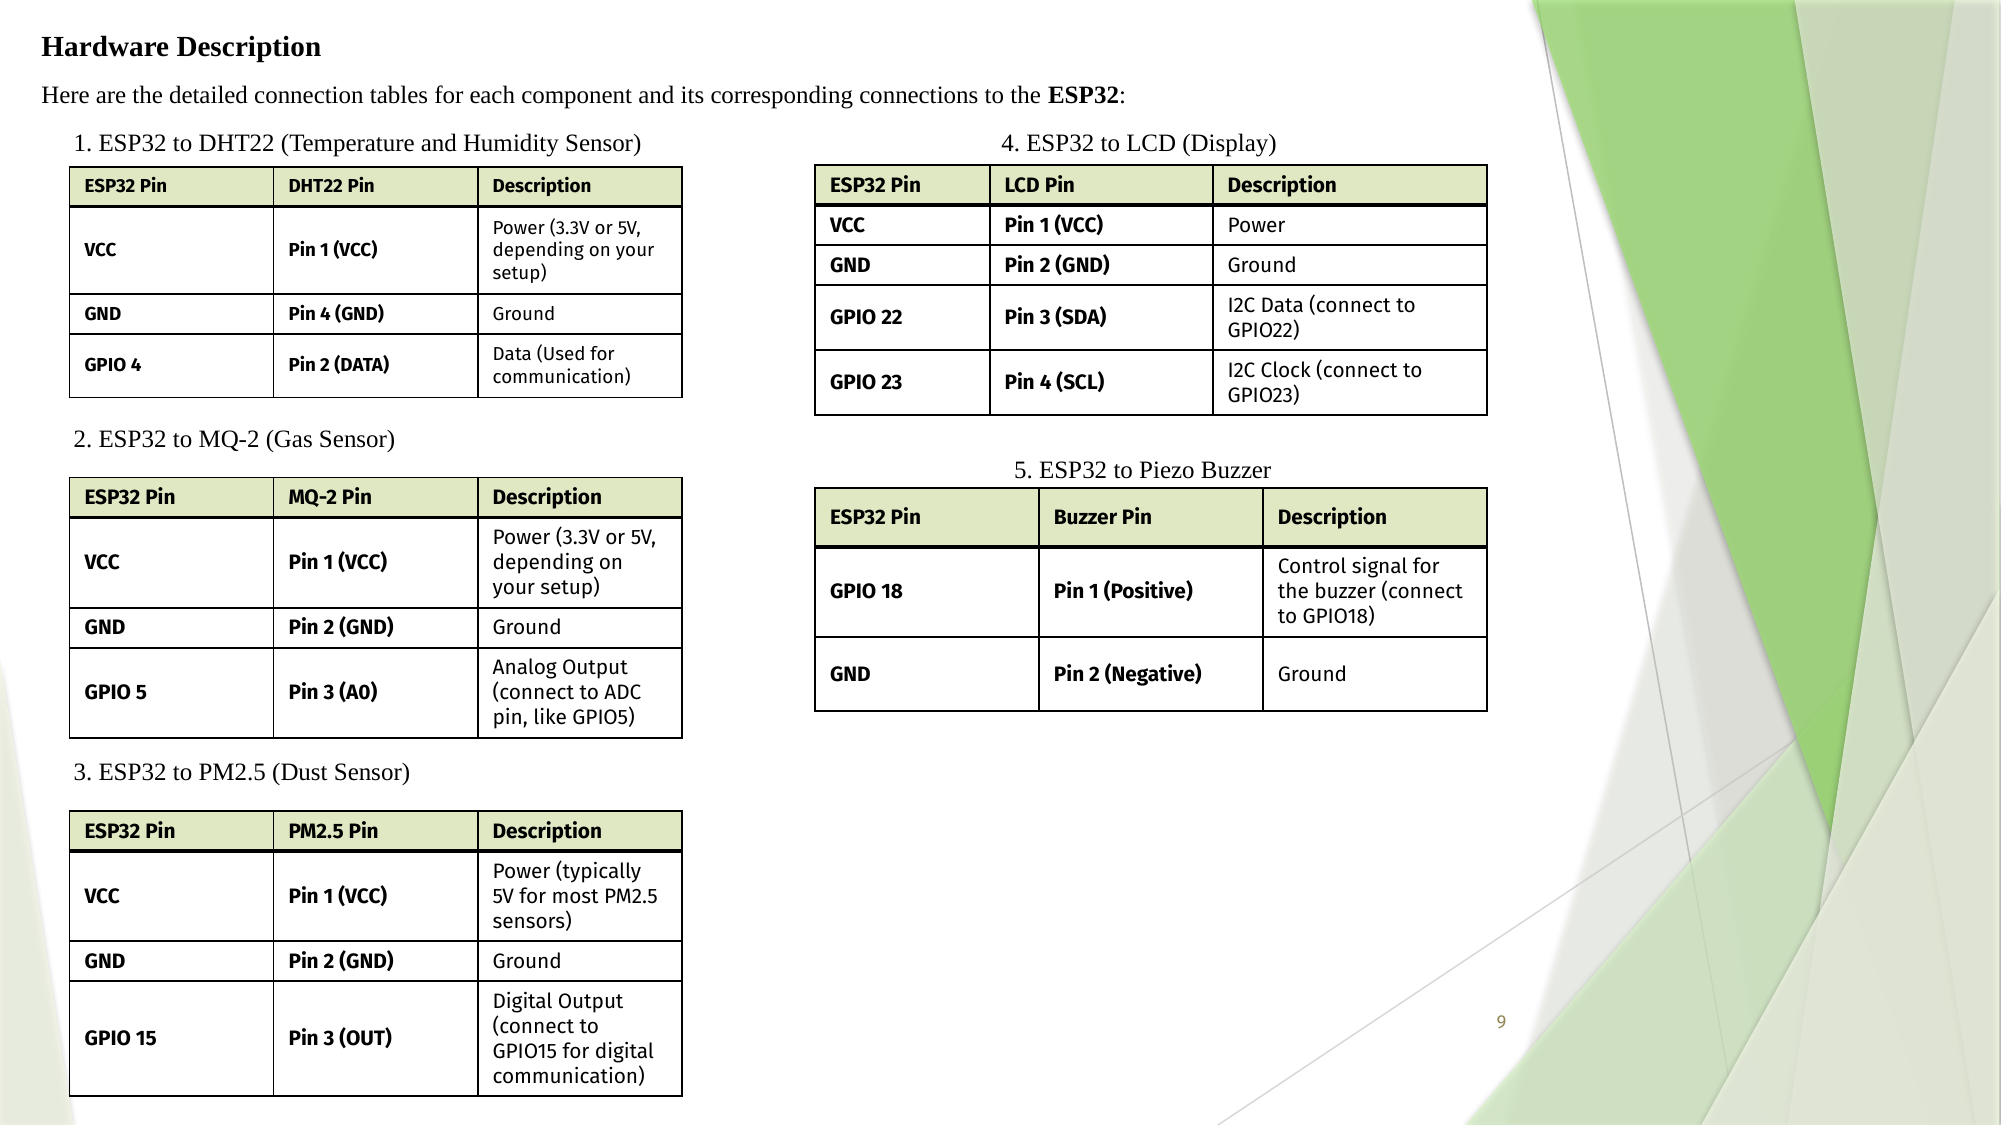

Hardware Description
Here are the detailed connection tables for each component and its corresponding connections to the ESP32:
4. ESP32 to LCD (Display)
1. ESP32 to DHT22 (Temperature and Humidity Sensor)
| ESP32 Pin | LCD Pin | Description |
| --- | --- | --- |
| VCC | Pin 1 (VCC) | Power |
| GND | Pin 2 (GND) | Ground |
| GPIO 22 | Pin 3 (SDA) | I2C Data (connect to GPIO22) |
| GPIO 23 | Pin 4 (SCL) | I2C Clock (connect to GPIO23) |
| ESP32 Pin | DHT22 Pin | Description |
| --- | --- | --- |
| VCC | Pin 1 (VCC) | Power (3.3V or 5V, depending on your setup) |
| GND | Pin 4 (GND) | Ground |
| GPIO 4 | Pin 2 (DATA) | Data (Used for communication) |
2. ESP32 to MQ-2 (Gas Sensor)
5. ESP32 to Piezo Buzzer
| ESP32 Pin | MQ-2 Pin | Description |
| --- | --- | --- |
| VCC | Pin 1 (VCC) | Power (3.3V or 5V, depending on your setup) |
| GND | Pin 2 (GND) | Ground |
| GPIO 5 | Pin 3 (A0) | Analog Output (connect to ADC pin, like GPIO5) |
| ESP32 Pin | Buzzer Pin | Description |
| --- | --- | --- |
| GPIO 18 | Pin 1 (Positive) | Control signal for the buzzer (connect to GPIO18) |
| GND | Pin 2 (Negative) | Ground |
3. ESP32 to PM2.5 (Dust Sensor)
| ESP32 Pin | PM2.5 Pin | Description |
| --- | --- | --- |
| VCC | Pin 1 (VCC) | Power (typically 5V for most PM2.5 sensors) |
| GND | Pin 2 (GND) | Ground |
| GPIO 15 | Pin 3 (OUT) | Digital Output (connect to GPIO15 for digital communication) |
9